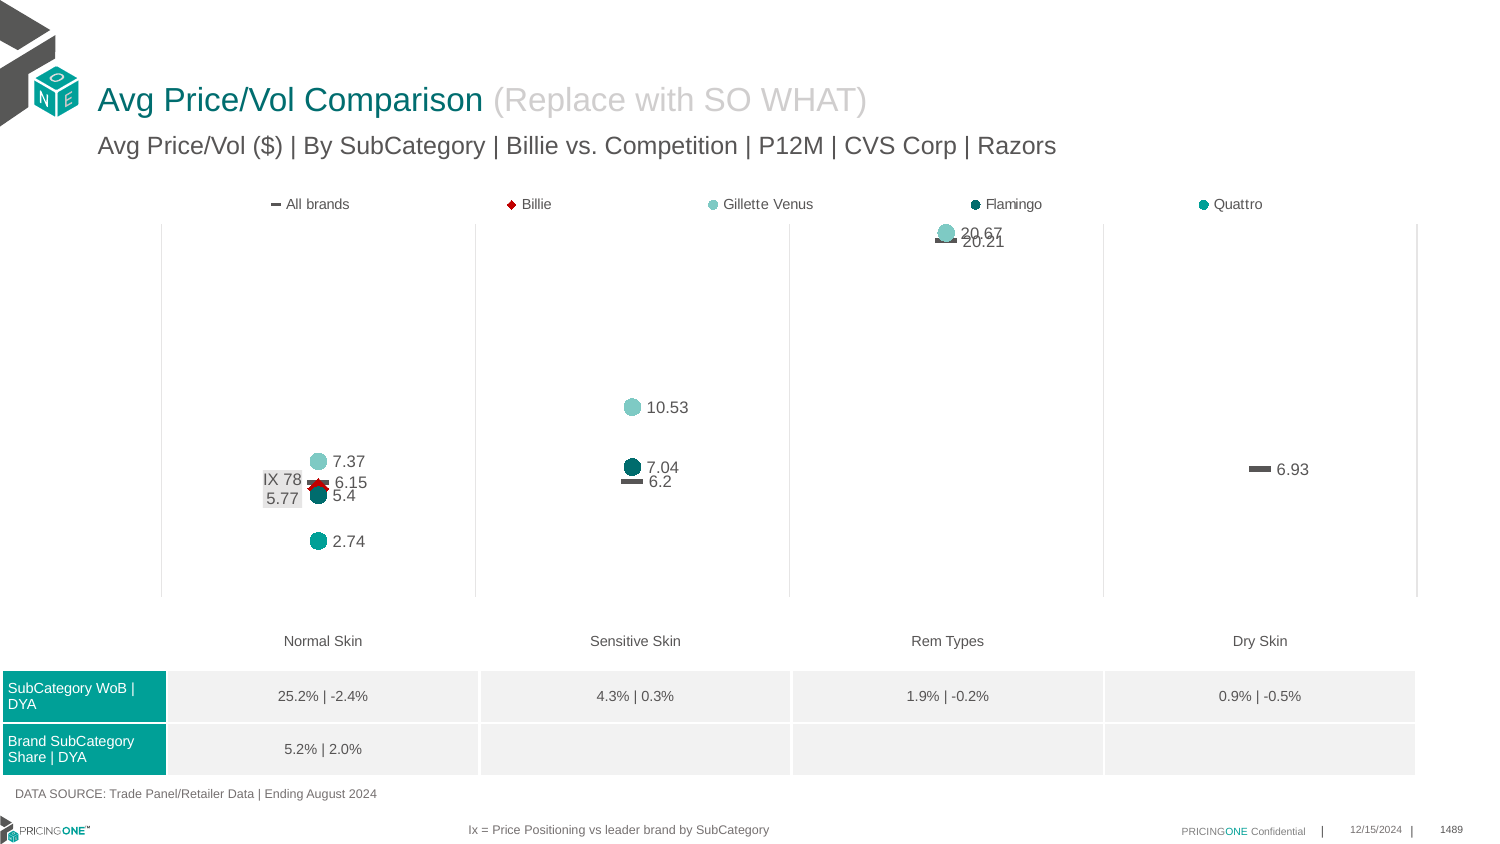

# Avg Price/Vol Comparison (Replace with SO WHAT)
Avg Price/Vol ($) | By SubCategory | Billie vs. Competition | P12M | CVS Corp | Razors

### Chart

| Category | All brands | Billie | Gillette Venus | Flamingo | Quattro |
|---|---|---|---|---|---|
| IX 78 | 6.15 | 5.77 | 7.37 | 5.4 | 2.74 |
| None | 6.2 | None | 10.53 | 7.04 | None |
| None | 20.21 | None | 20.67 | None | None |
| None | 6.93 | None | None | None | None |
|  | Normal Skin | Sensitive Skin | Rem Types | Dry Skin |
| --- | --- | --- | --- | --- |
| SubCategory WoB | DYA | 25.2% | -2.4% | 4.3% | 0.3% | 1.9% | -0.2% | 0.9% | -0.5% |
| Brand SubCategory Share | DYA | 5.2% | 2.0% |  |  |  |
DATA SOURCE: Trade Panel/Retailer Data | Ending August 2024
Ix = Price Positioning vs leader brand by SubCategory
12/15/2024
1489